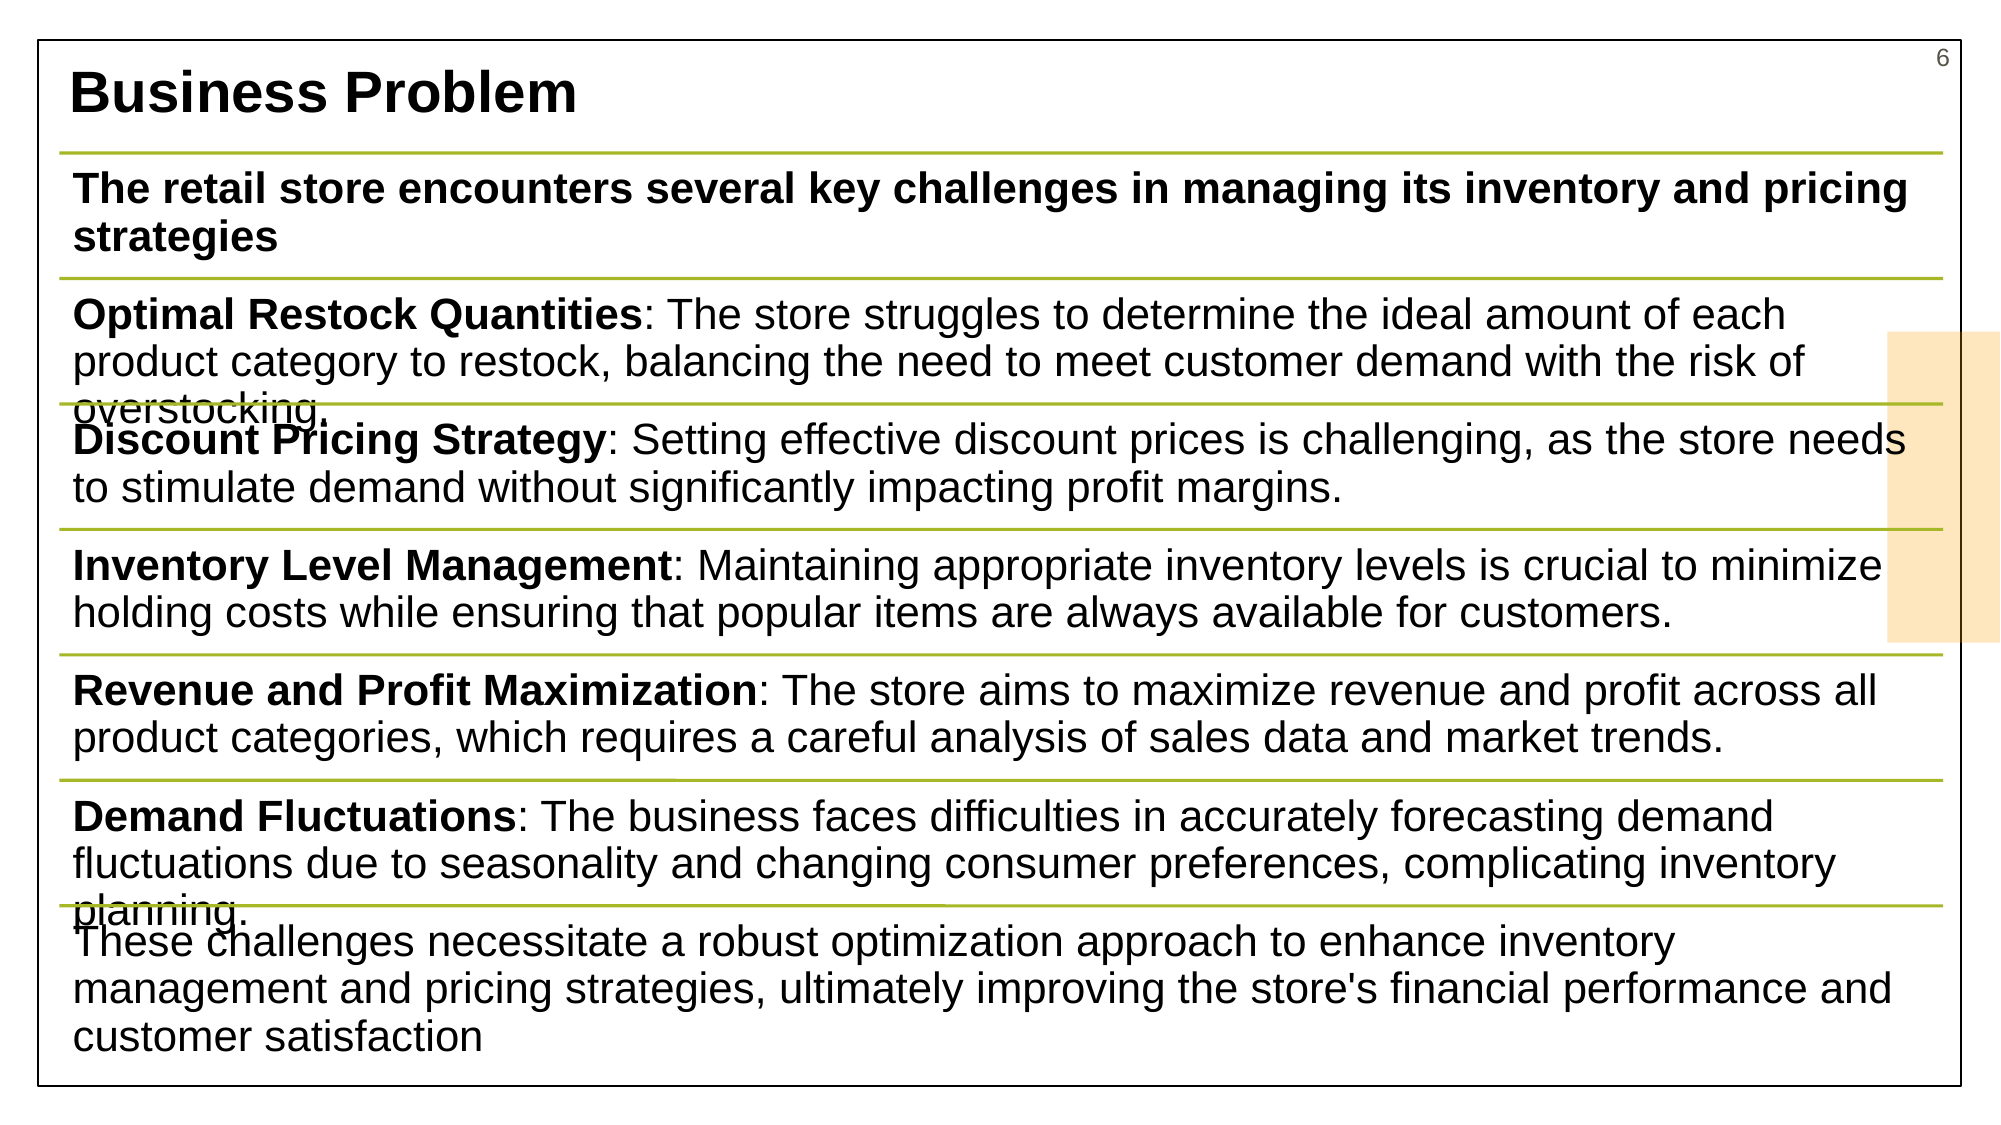

6
# Business Problem
The retail store encounters several key challenges in managing its inventory and pricing strategies
Optimal Restock Quantities: The store struggles to determine the ideal amount of each product category to restock, balancing the need to meet customer demand with the risk of overstocking.
Discount Pricing Strategy: Setting effective discount prices is challenging, as the store needs to stimulate demand without significantly impacting profit margins.
Inventory Level Management: Maintaining appropriate inventory levels is crucial to minimize holding costs while ensuring that popular items are always available for customers.
Revenue and Profit Maximization: The store aims to maximize revenue and profit across all product categories, which requires a careful analysis of sales data and market trends.
Demand Fluctuations: The business faces difficulties in accurately forecasting demand fluctuations due to seasonality and changing consumer preferences, complicating inventory planning.
These challenges necessitate a robust optimization approach to enhance inventory management and pricing strategies, ultimately improving the store's financial performance and customer satisfaction